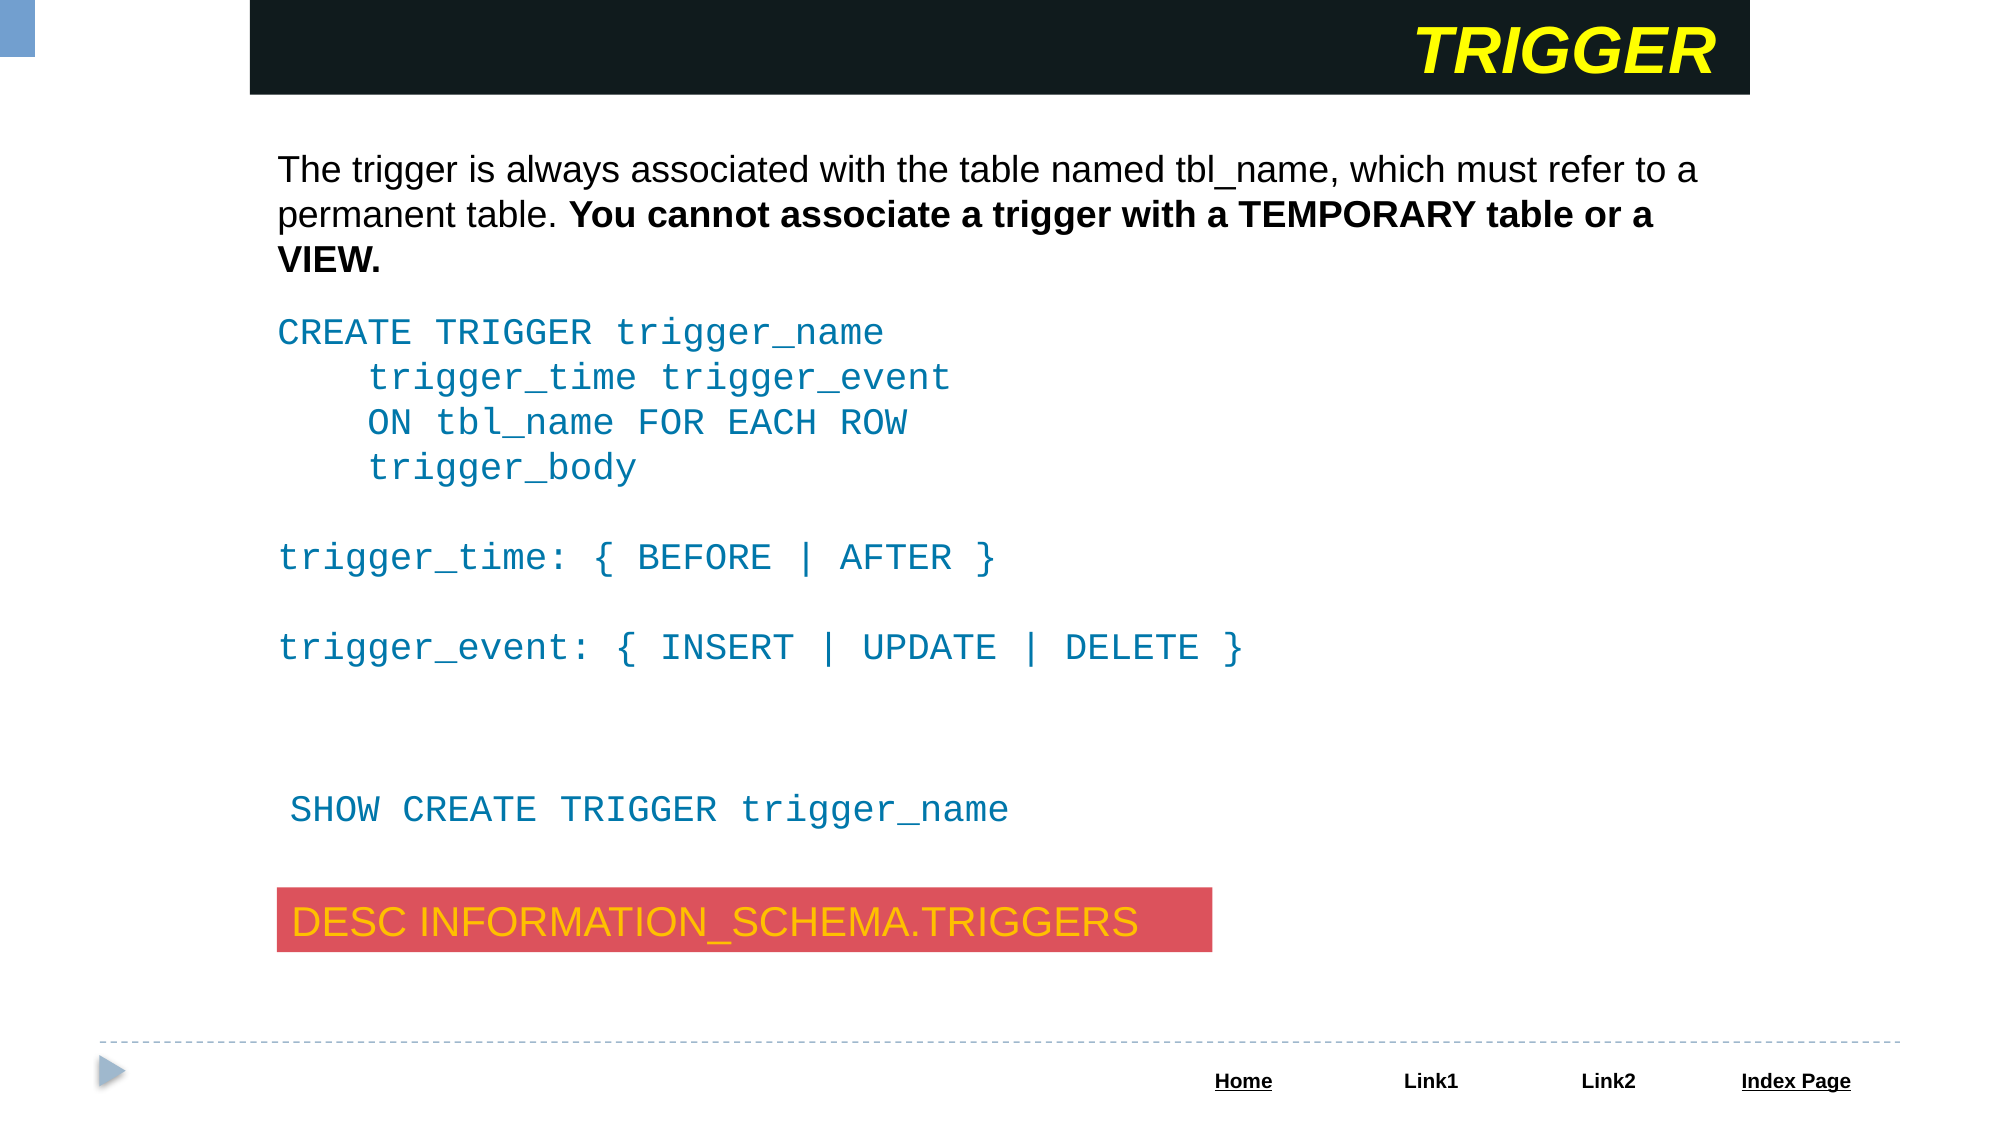

TRIGGER
The trigger is always associated with the table named tbl_name, which must refer to a permanent table. You cannot associate a trigger with a TEMPORARY table or a VIEW.
CREATE TRIGGER trigger_name
    trigger_time trigger_event
    ON tbl_name FOR EACH ROW
    trigger_body

trigger_time: { BEFORE | AFTER }

trigger_event: { INSERT | UPDATE | DELETE }
SHOW CREATE TRIGGER trigger_name
DESC INFORMATION_SCHEMA.TRIGGERS